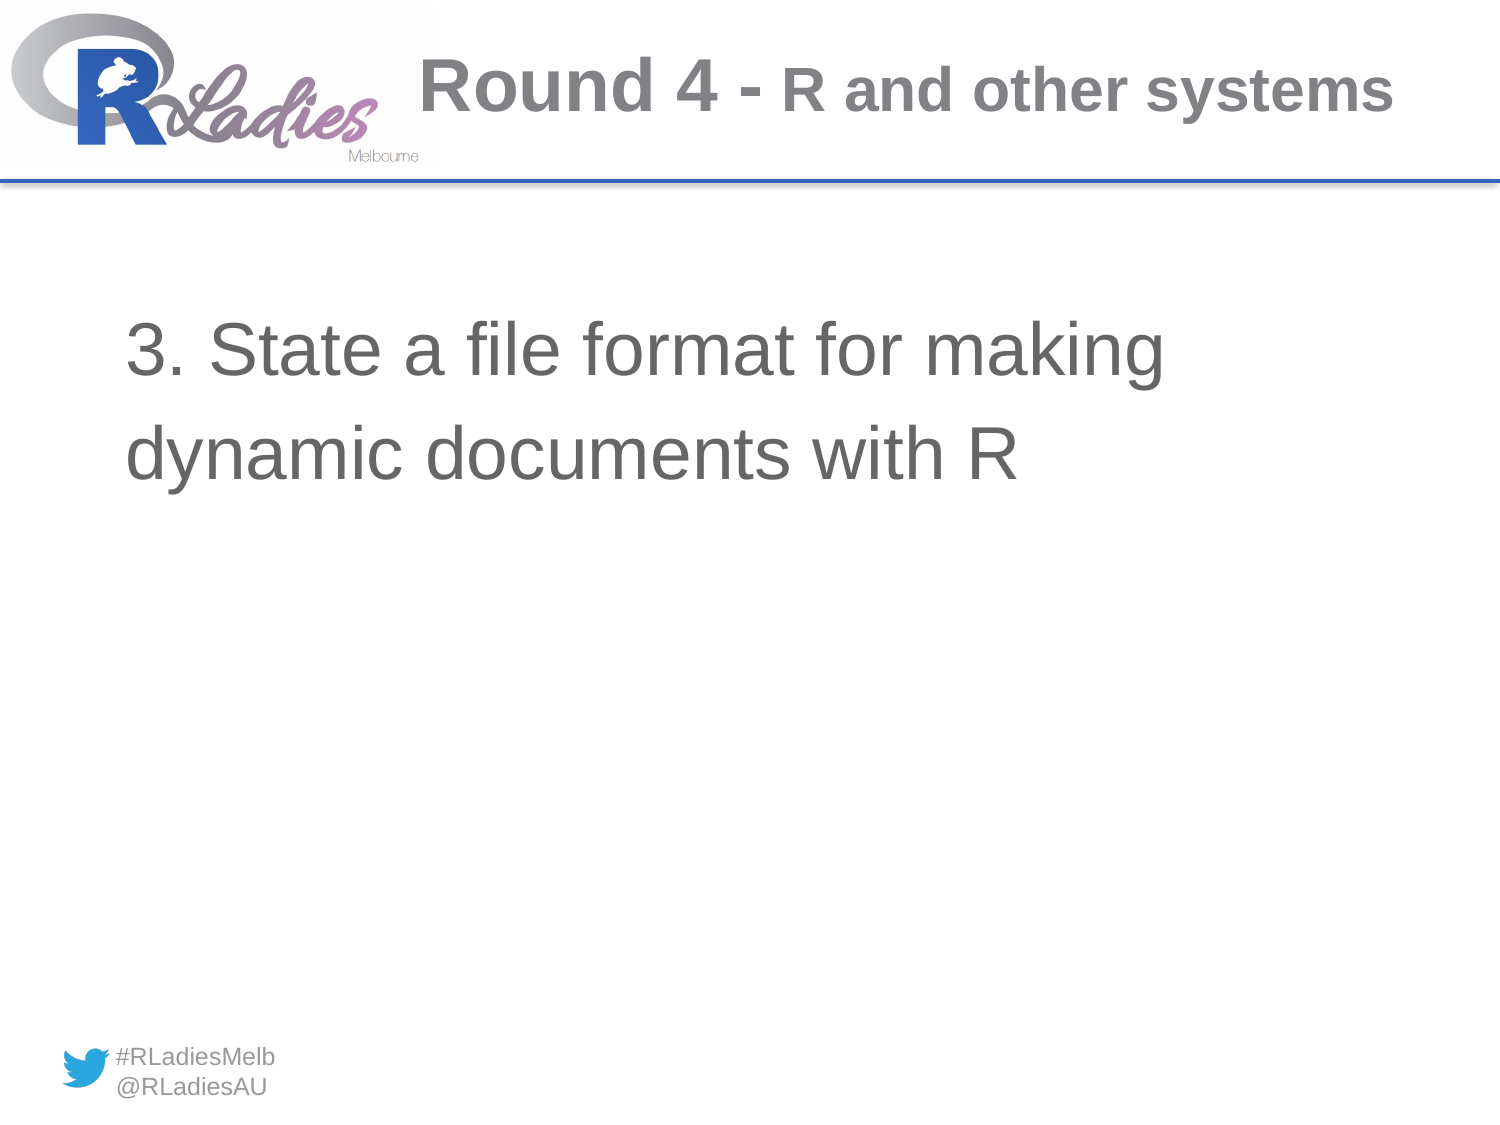

# Round 4 - R and other systems

3. State a file format for making dynamic documents with R